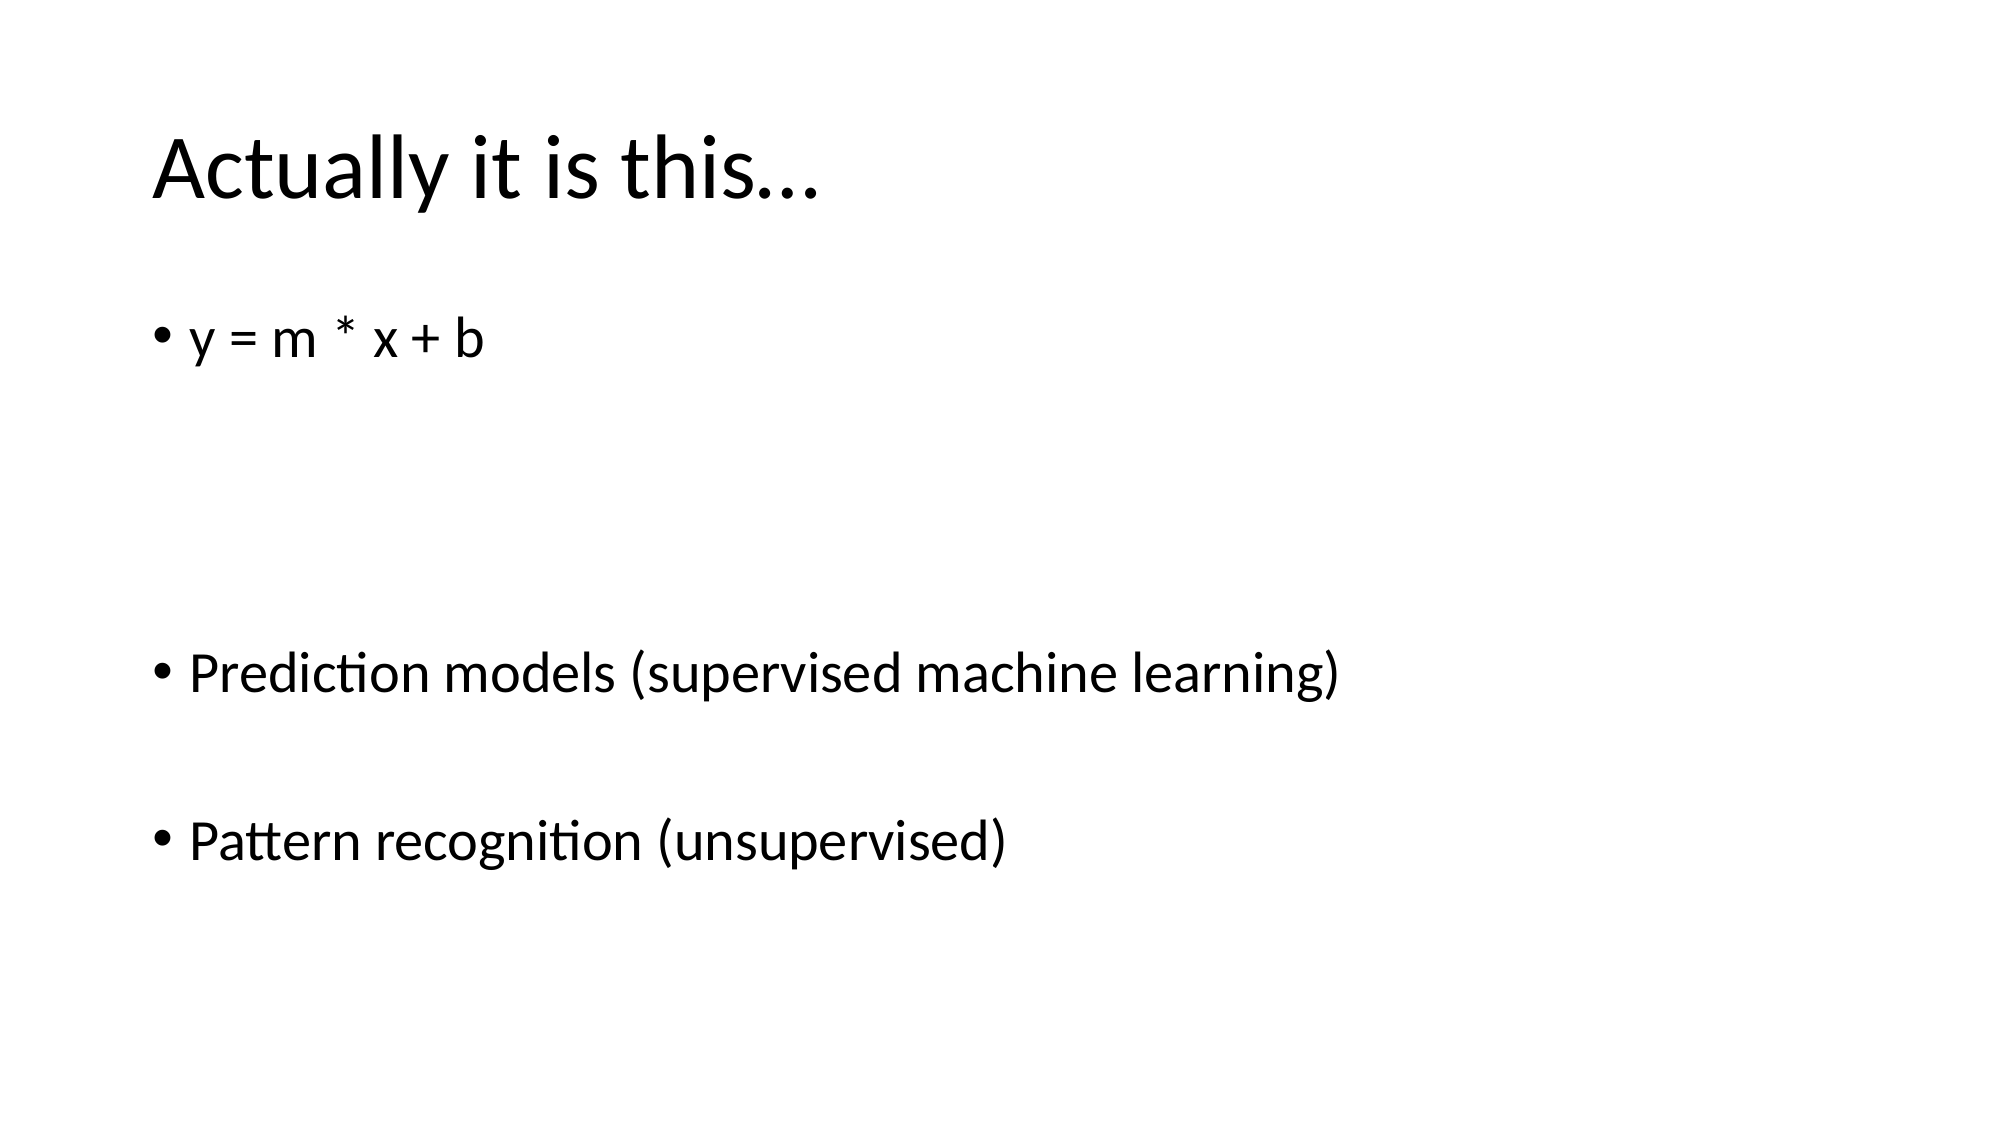

# Actually it is this…
y = m * x + b

Prediction models (supervised machine learning)

Pattern recognition (unsupervised)